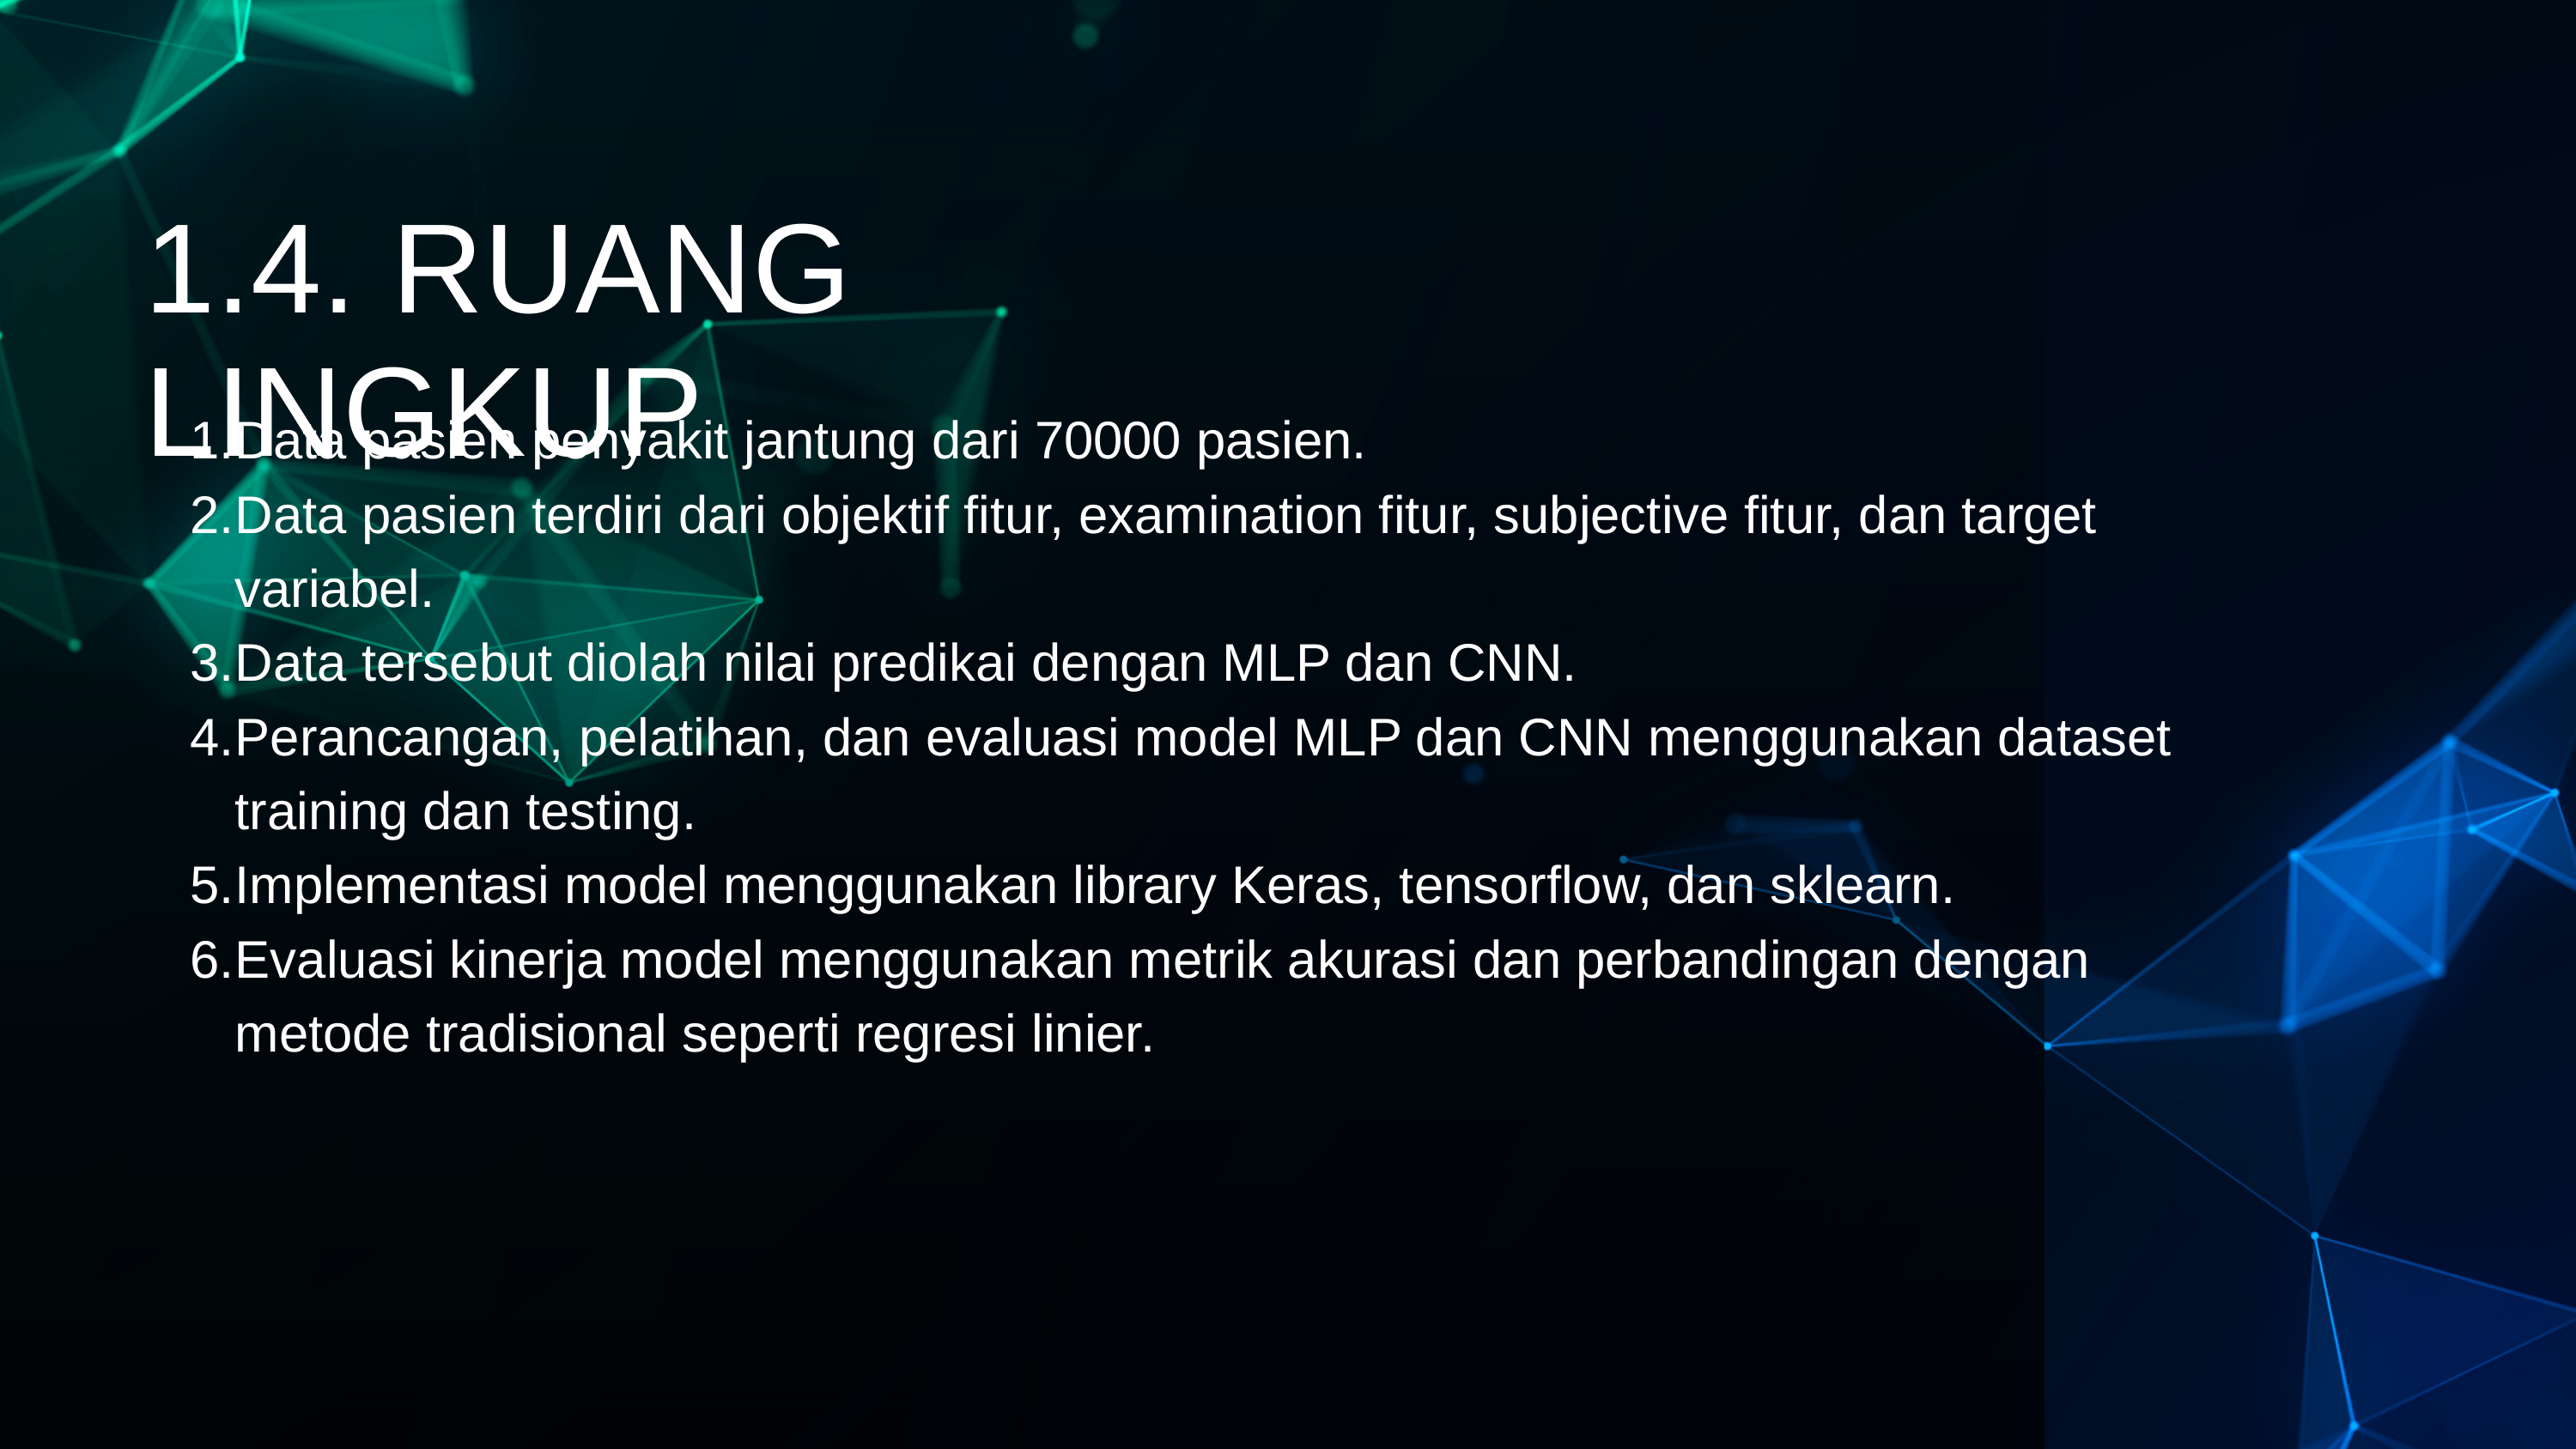

1.4. RUANG LINGKUP
Data pasien penyakit jantung dari 70000 pasien.
Data pasien terdiri dari objektif fitur, examination fitur, subjective fitur, dan target variabel.
Data tersebut diolah nilai predikai dengan MLP dan CNN.
Perancangan, pelatihan, dan evaluasi model MLP dan CNN menggunakan dataset training dan testing.
Implementasi model menggunakan library Keras, tensorflow, dan sklearn.
Evaluasi kinerja model menggunakan metrik akurasi dan perbandingan dengan metode tradisional seperti regresi linier.